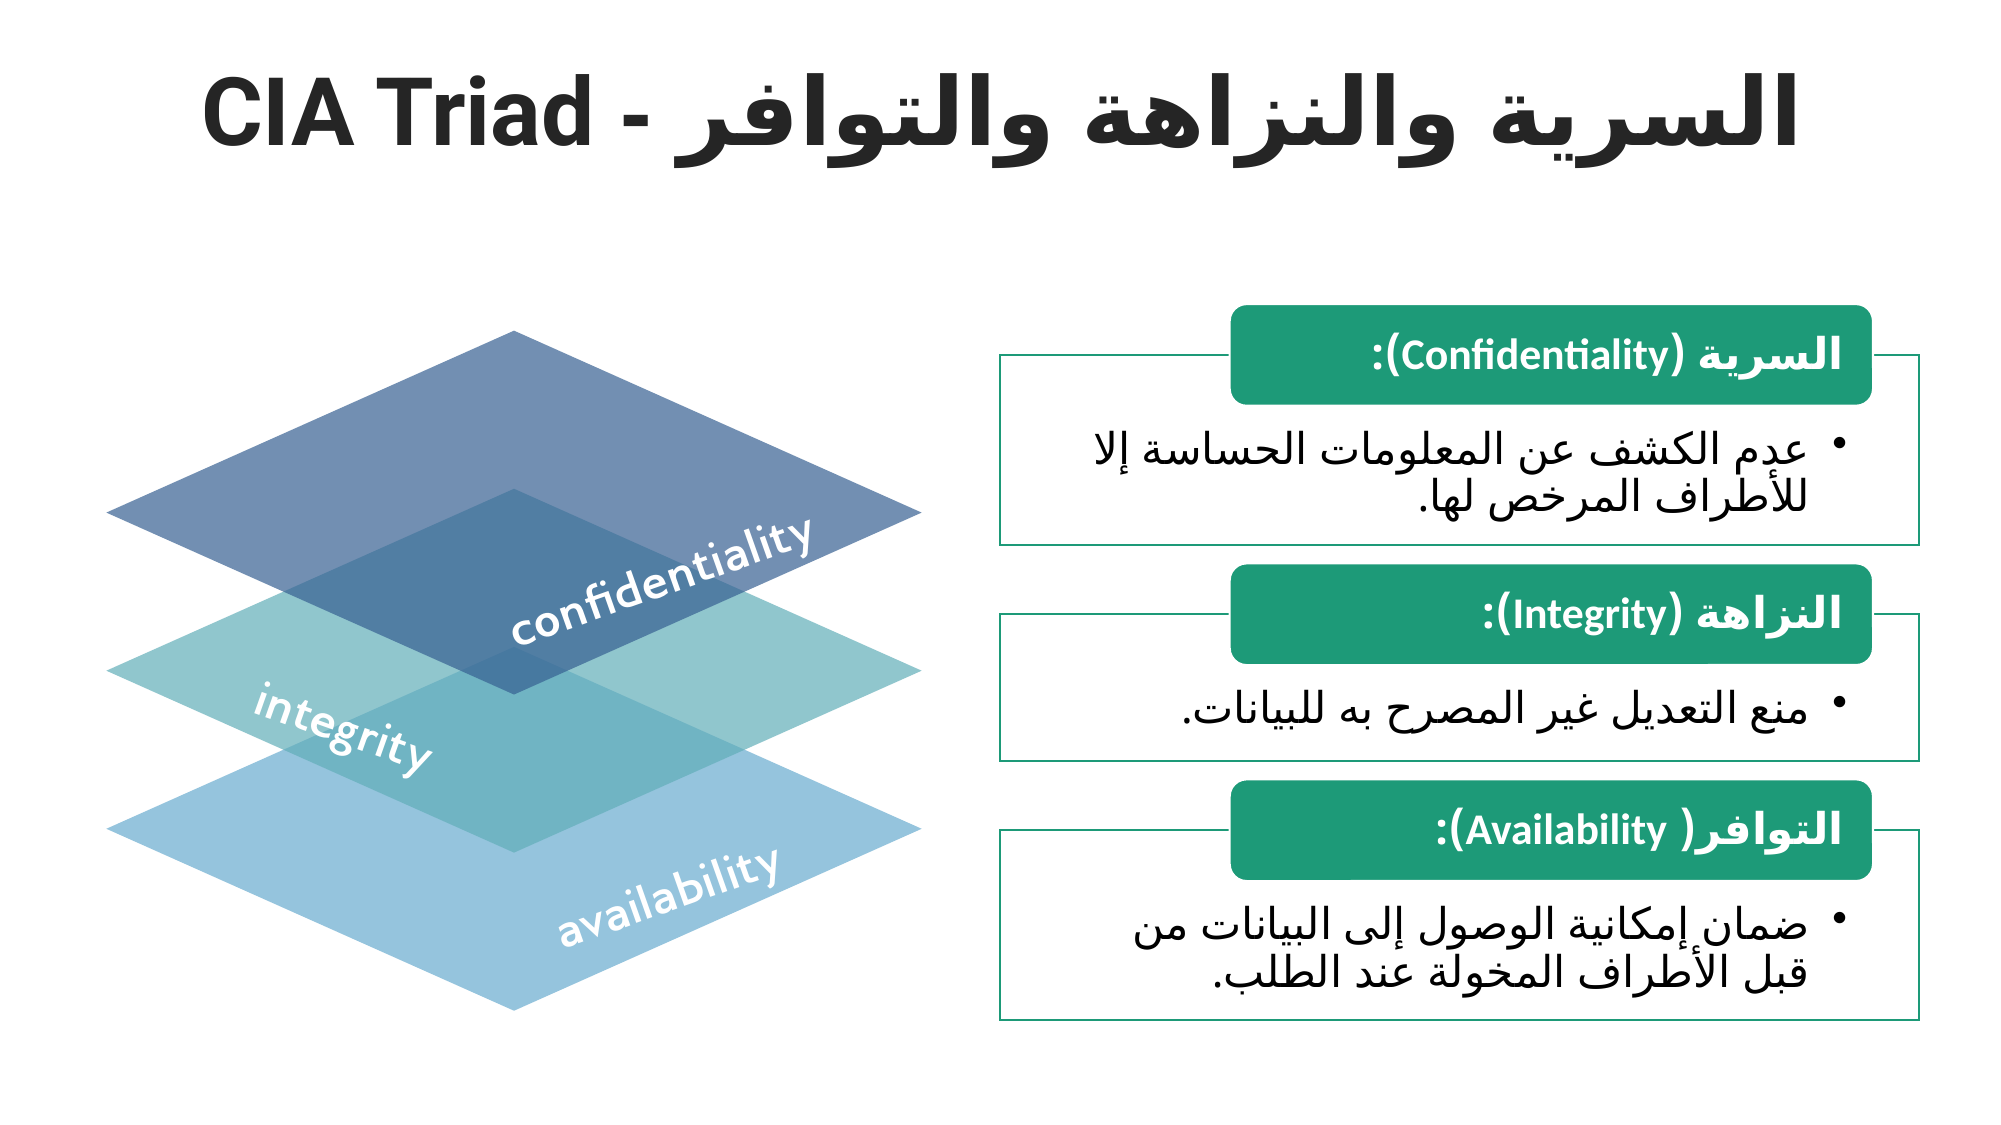

السرية والنزاهة والتوافر - CIA Triad
عدم الكشف عن المعلومات الحساسة إلا للأطراف المرخص لها.
السرية (Confidentiality):
منع التعديل غير المصرح به للبيانات.
النزاهة (Integrity):
ضمان إمكانية الوصول إلى البيانات من قبل الأطراف المخولة عند الطلب.
التوافر( Availability):

confidentiality

integrity
availability